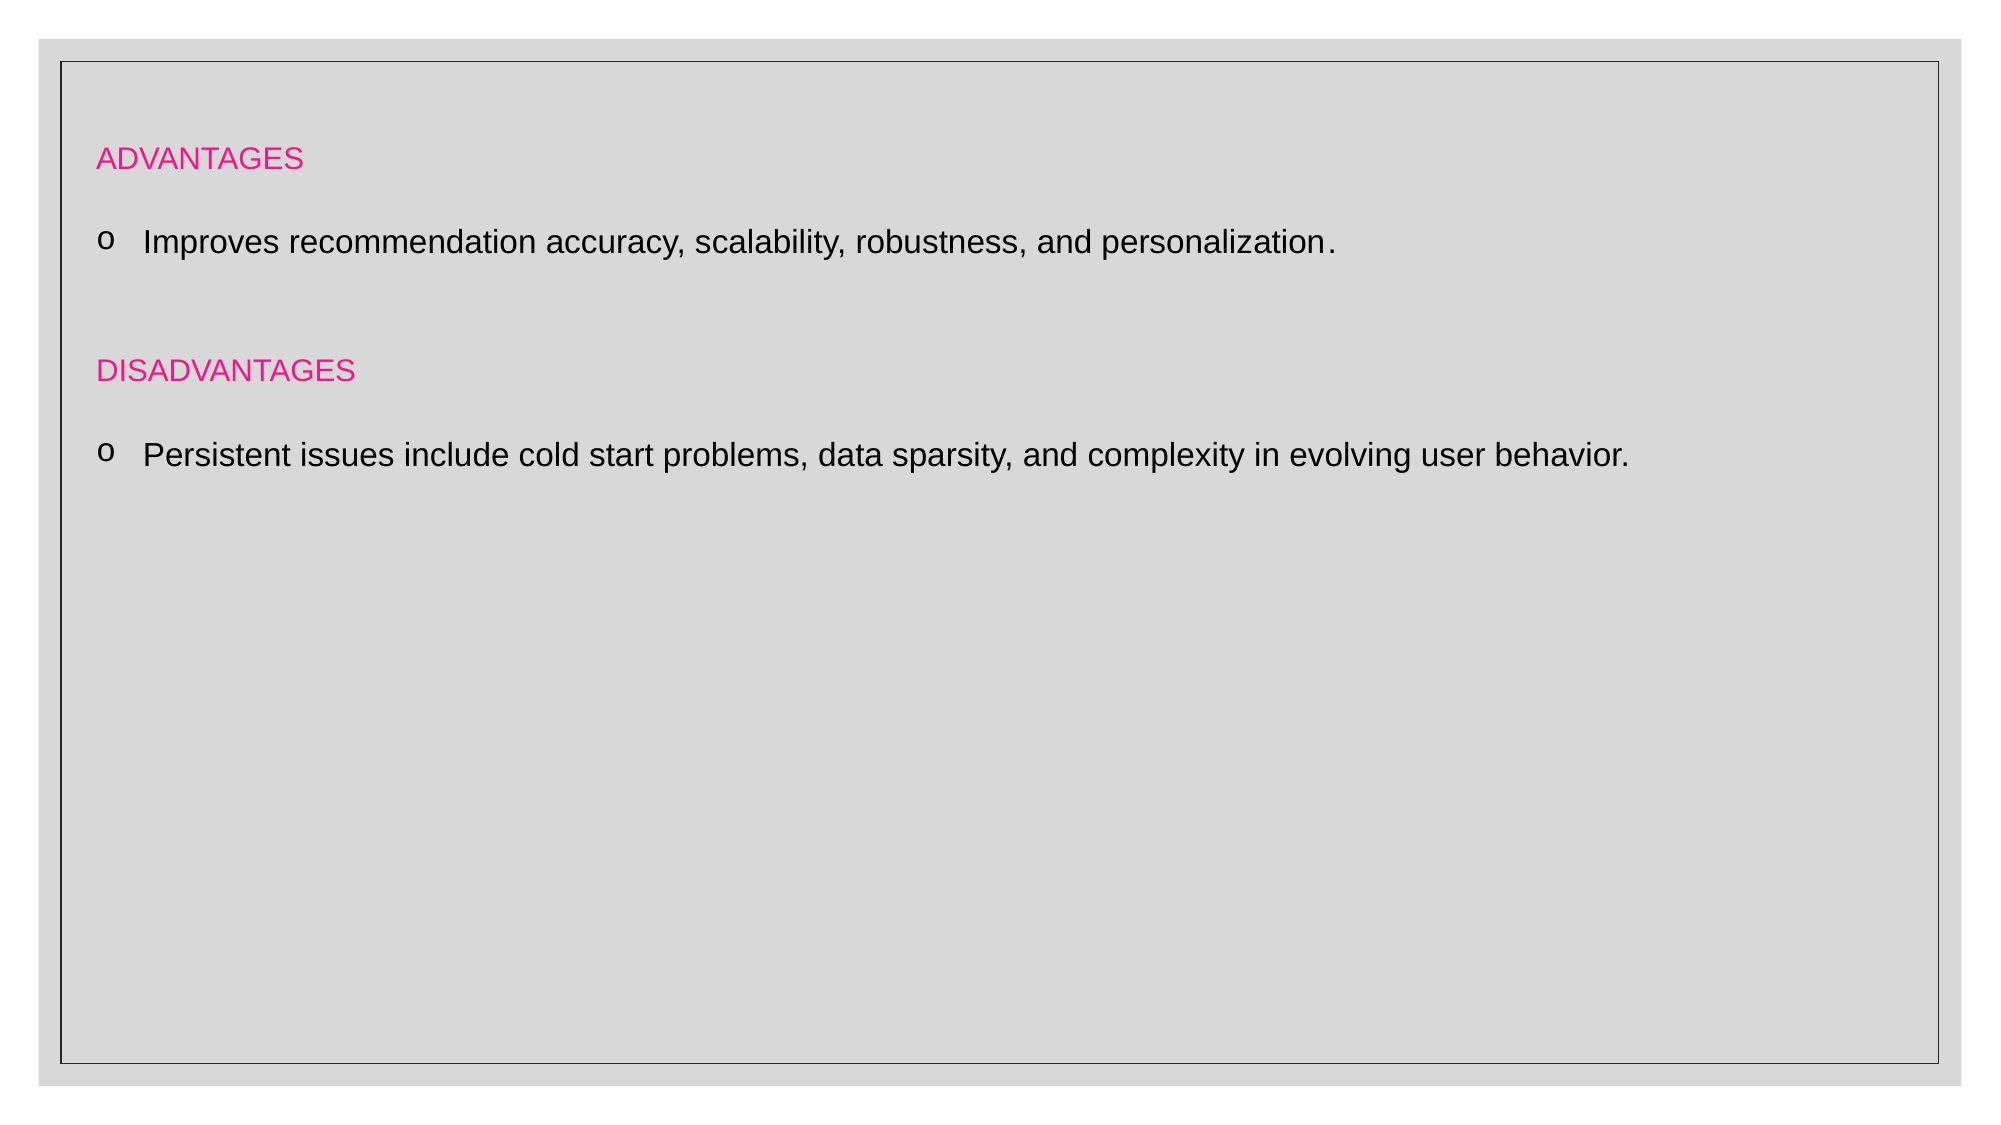

ADVANTAGES

Improves recommendation accuracy, scalability, robustness, and personalization.

DISADVANTAGES

Persistent issues include cold start problems, data sparsity, and complexity in evolving user behavior.